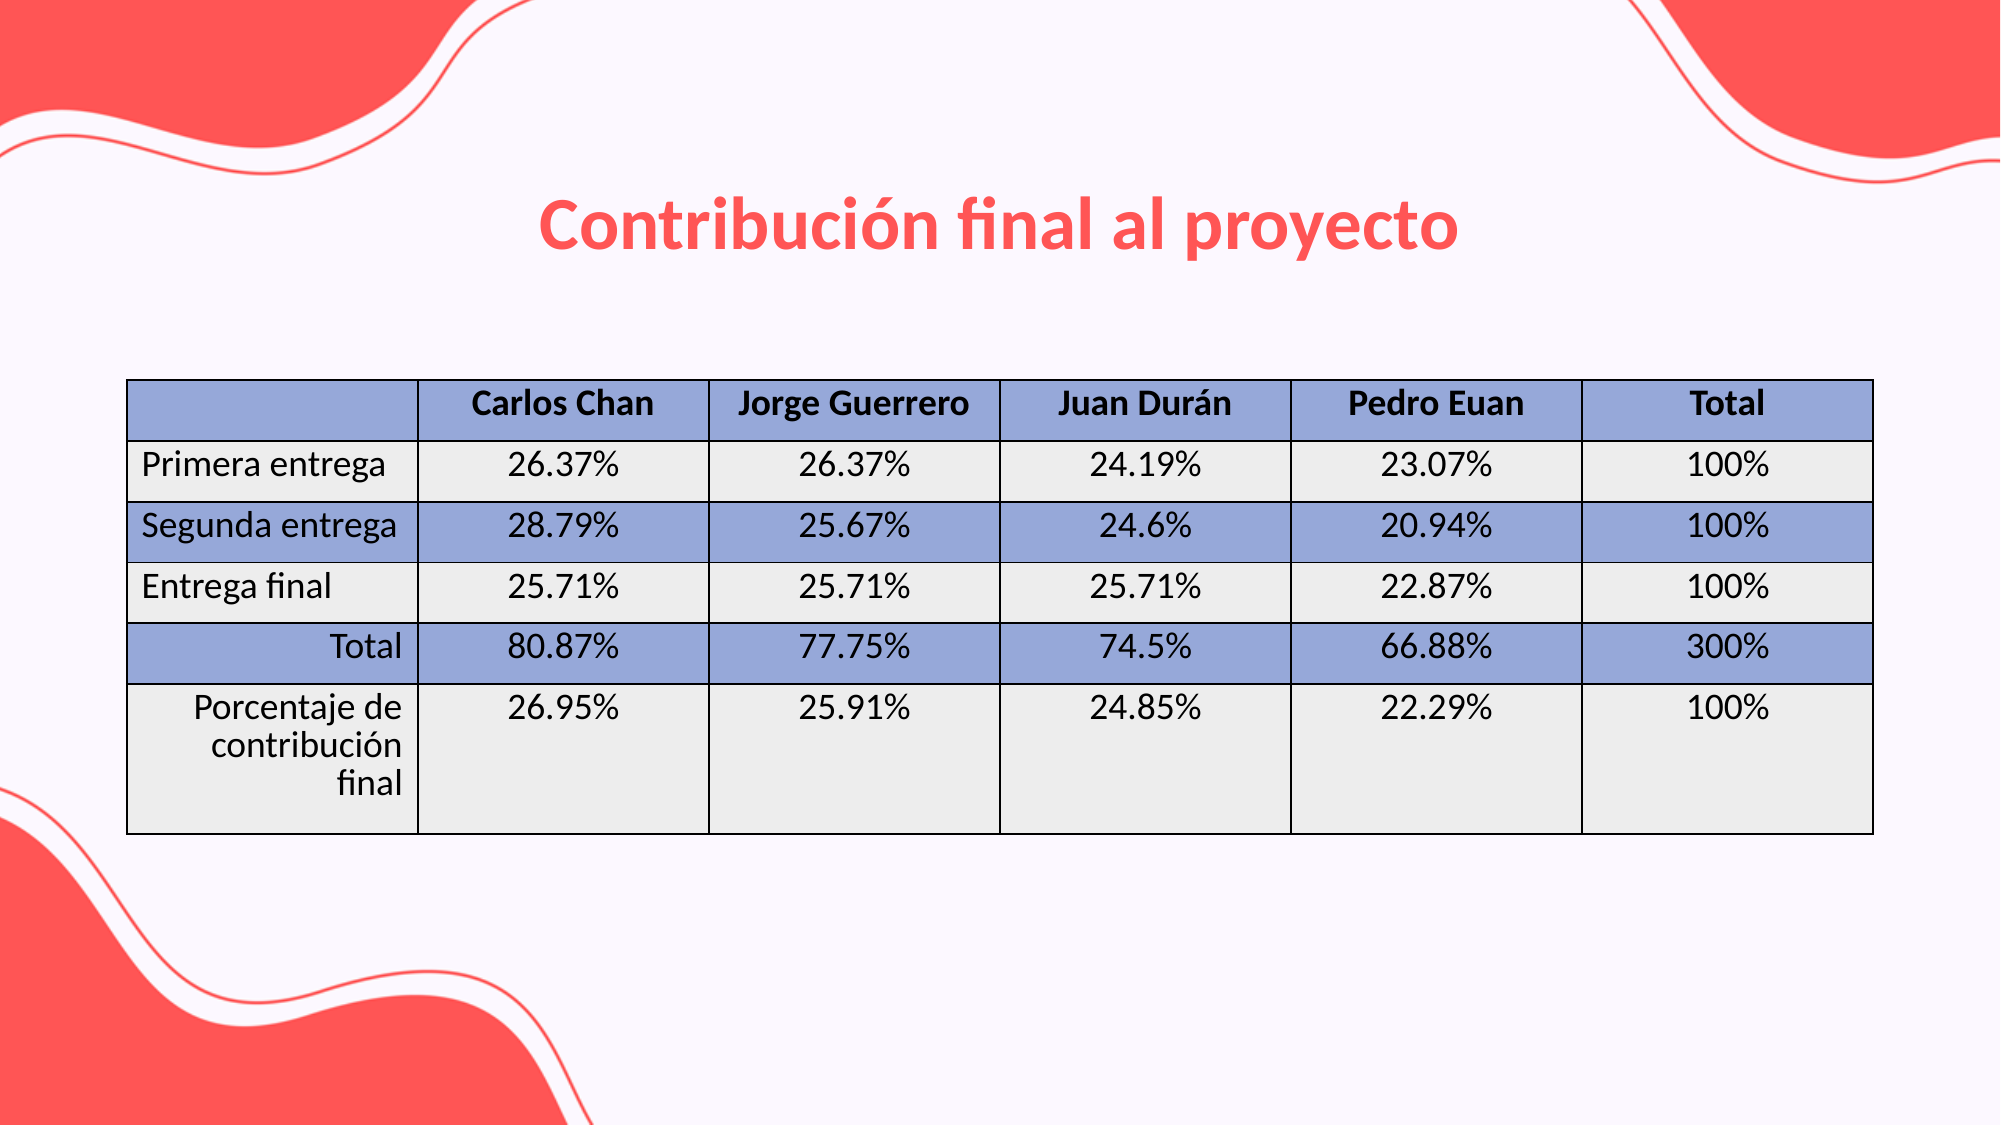

Contribución final al proyecto
|  | Carlos Chan | Jorge Guerrero | Juan Durán | Pedro Euan | Total |
| --- | --- | --- | --- | --- | --- |
| Primera entrega | 26.37% | 26.37% | 24.19% | 23.07% | 100% |
| Segunda entrega | 28.79% | 25.67% | 24.6% | 20.94% | 100% |
| Entrega final | 25.71% | 25.71% | 25.71% | 22.87% | 100% |
| Total | 80.87% | 77.75% | 74.5% | 66.88% | 300% |
| Porcentaje de contribución final | 26.95% | 25.91% | 24.85% | 22.29% | 100% |